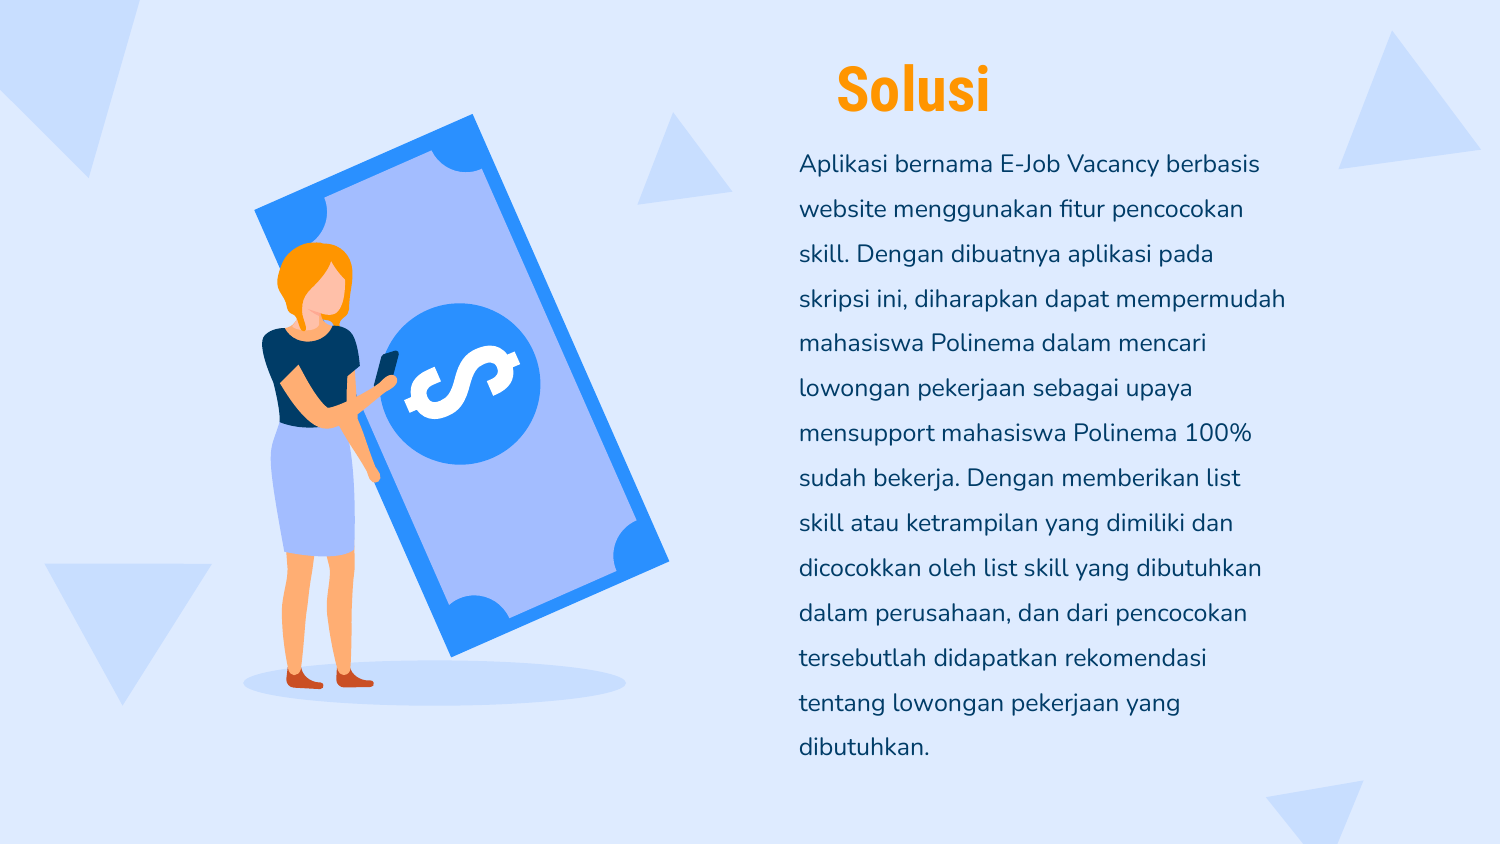

# Solusi

Aplikasi bernama E-Job Vacancy berbasis website menggunakan fitur pencocokan skill. Dengan dibuatnya aplikasi pada skripsi ini, diharapkan dapat mempermudah mahasiswa Polinema dalam mencari lowongan pekerjaan sebagai upaya mensupport mahasiswa Polinema 100% sudah bekerja. Dengan memberikan list skill atau ketrampilan yang dimiliki dan dicocokkan oleh list skill yang dibutuhkan dalam perusahaan, dan dari pencocokan tersebutlah didapatkan rekomendasi tentang lowongan pekerjaan yang dibutuhkan.